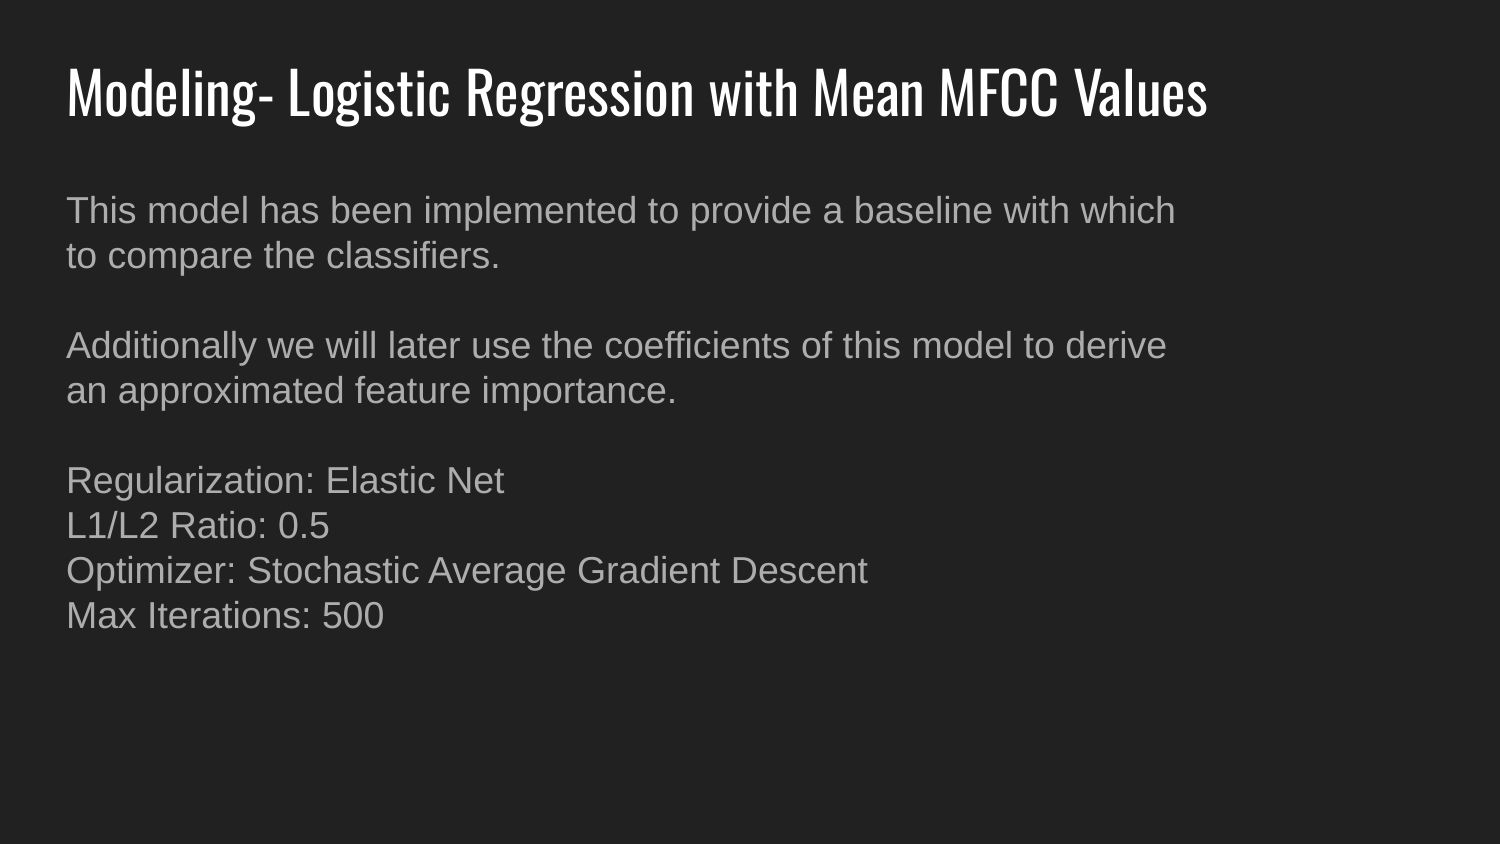

# Modeling- Logistic Regression with Mean MFCC Values
This model has been implemented to provide a baseline with which to compare the classifiers.

Additionally we will later use the coefficients of this model to derive an approximated feature importance.

Regularization: Elastic Net
L1/L2 Ratio: 0.5
Optimizer: Stochastic Average Gradient Descent
Max Iterations: 500